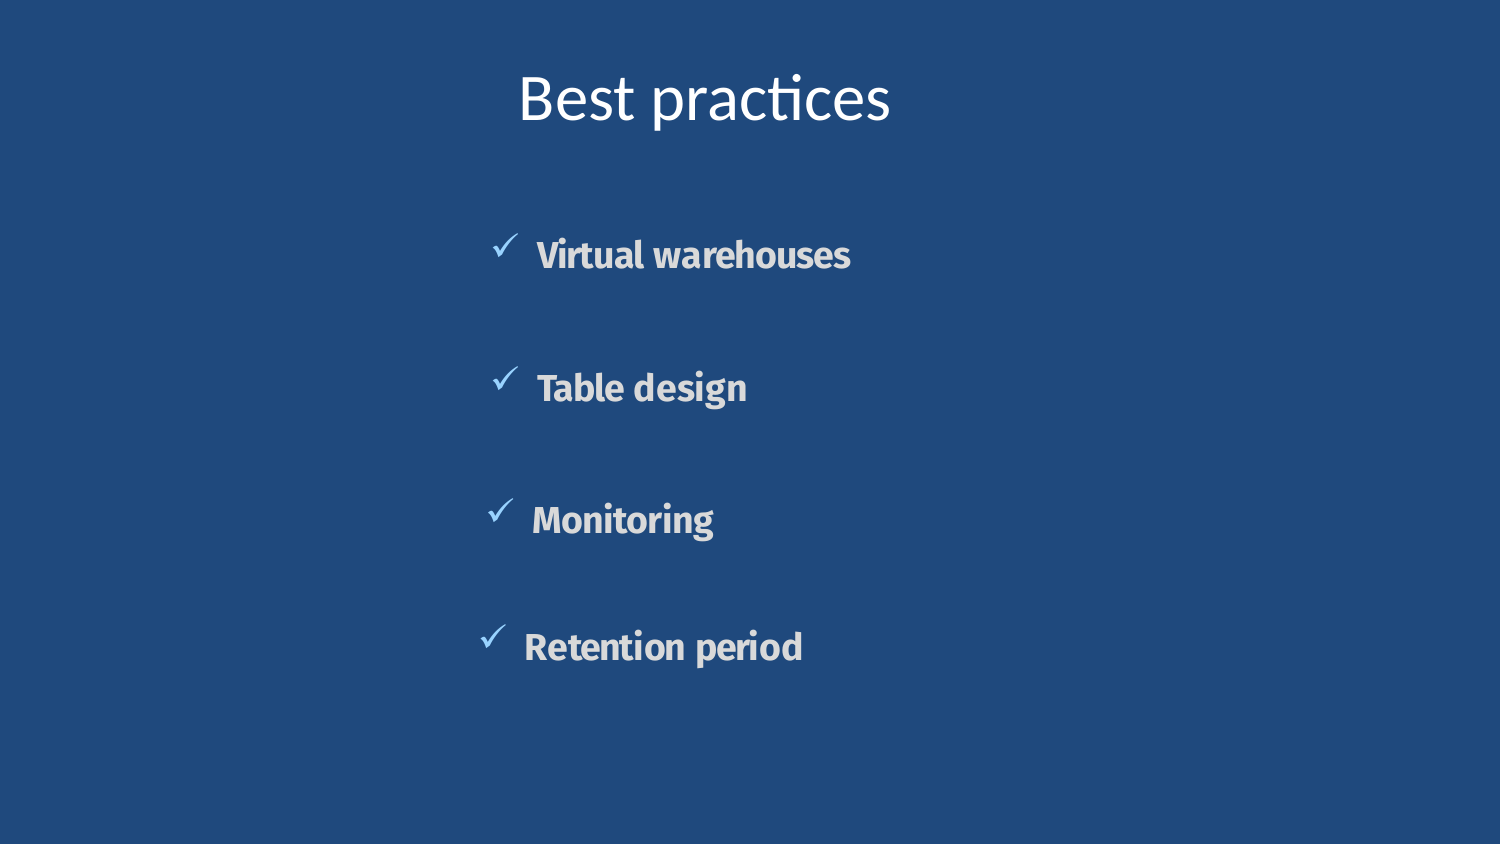

# Best practices
Virtual warehouses

Table design

Monitoring

Retention period